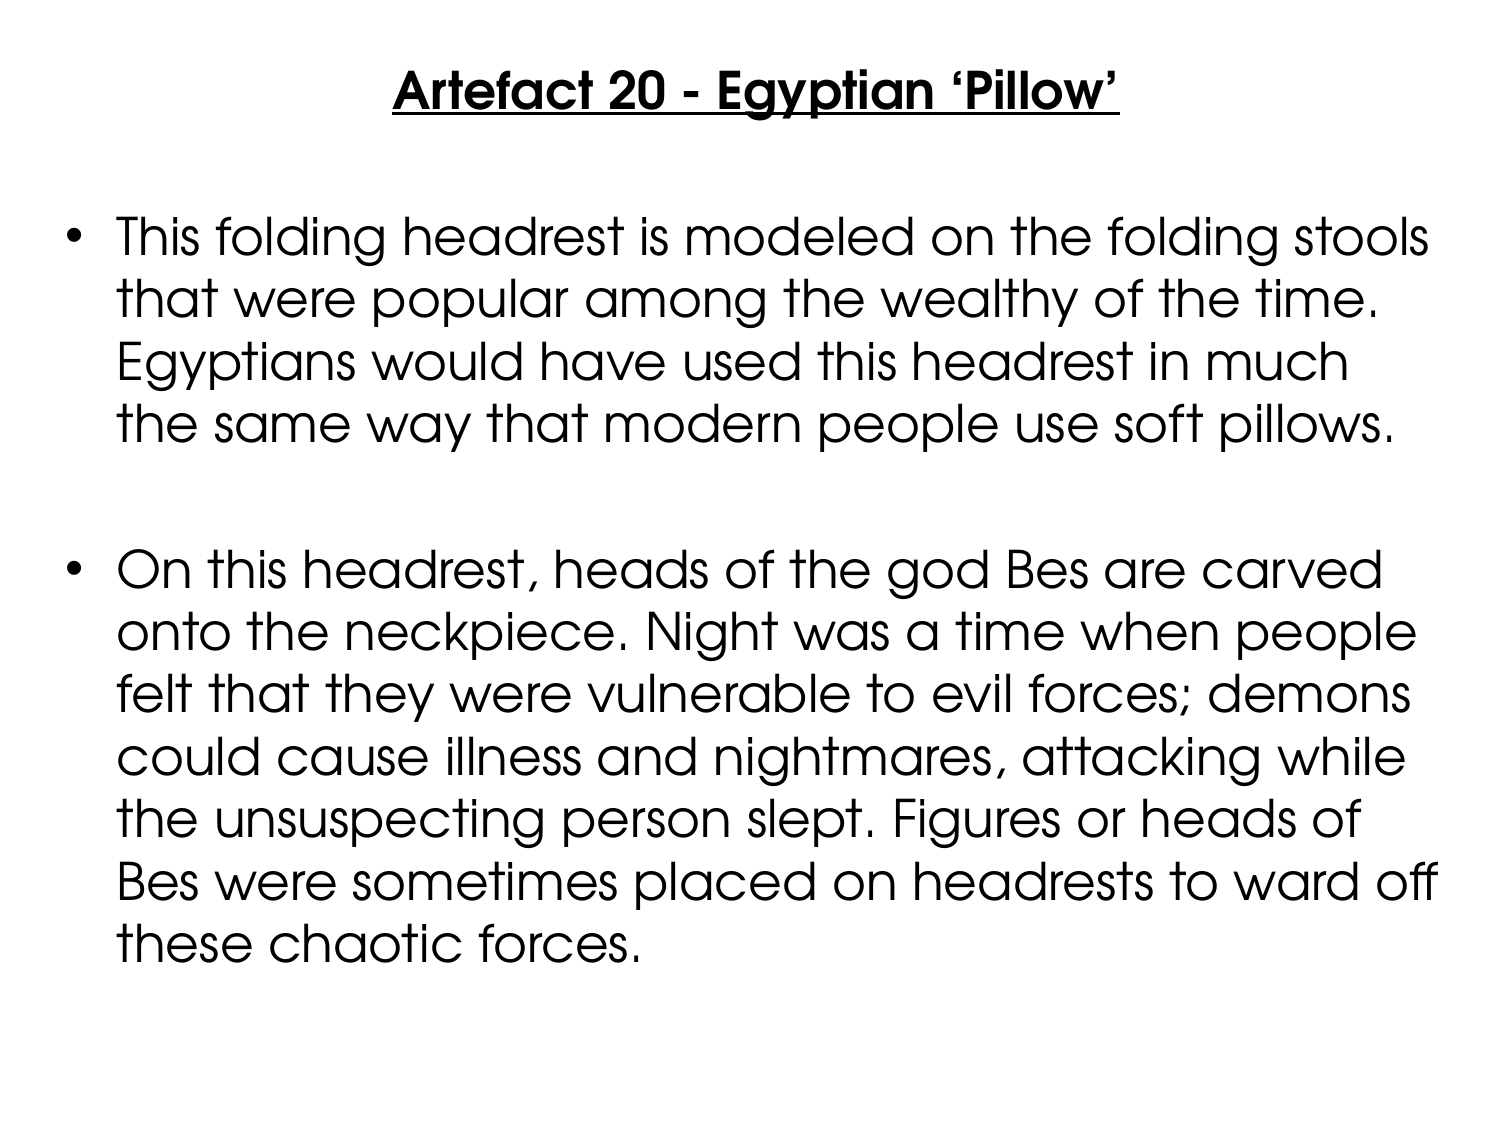

Artefact 20 - Egyptian ‘Pillow’

This folding headrest is modeled on the folding stools that were popular among the wealthy of the time. Egyptians would have used this headrest in much the same way that modern people use soft pillows.

On this headrest, heads of the god Bes are carved onto the neckpiece. Night was a time when people felt that they were vulnerable to evil forces; demons could cause illness and nightmares, attacking while the unsuspecting person slept. Figures or heads of Bes were sometimes placed on headrests to ward off these chaotic forces.